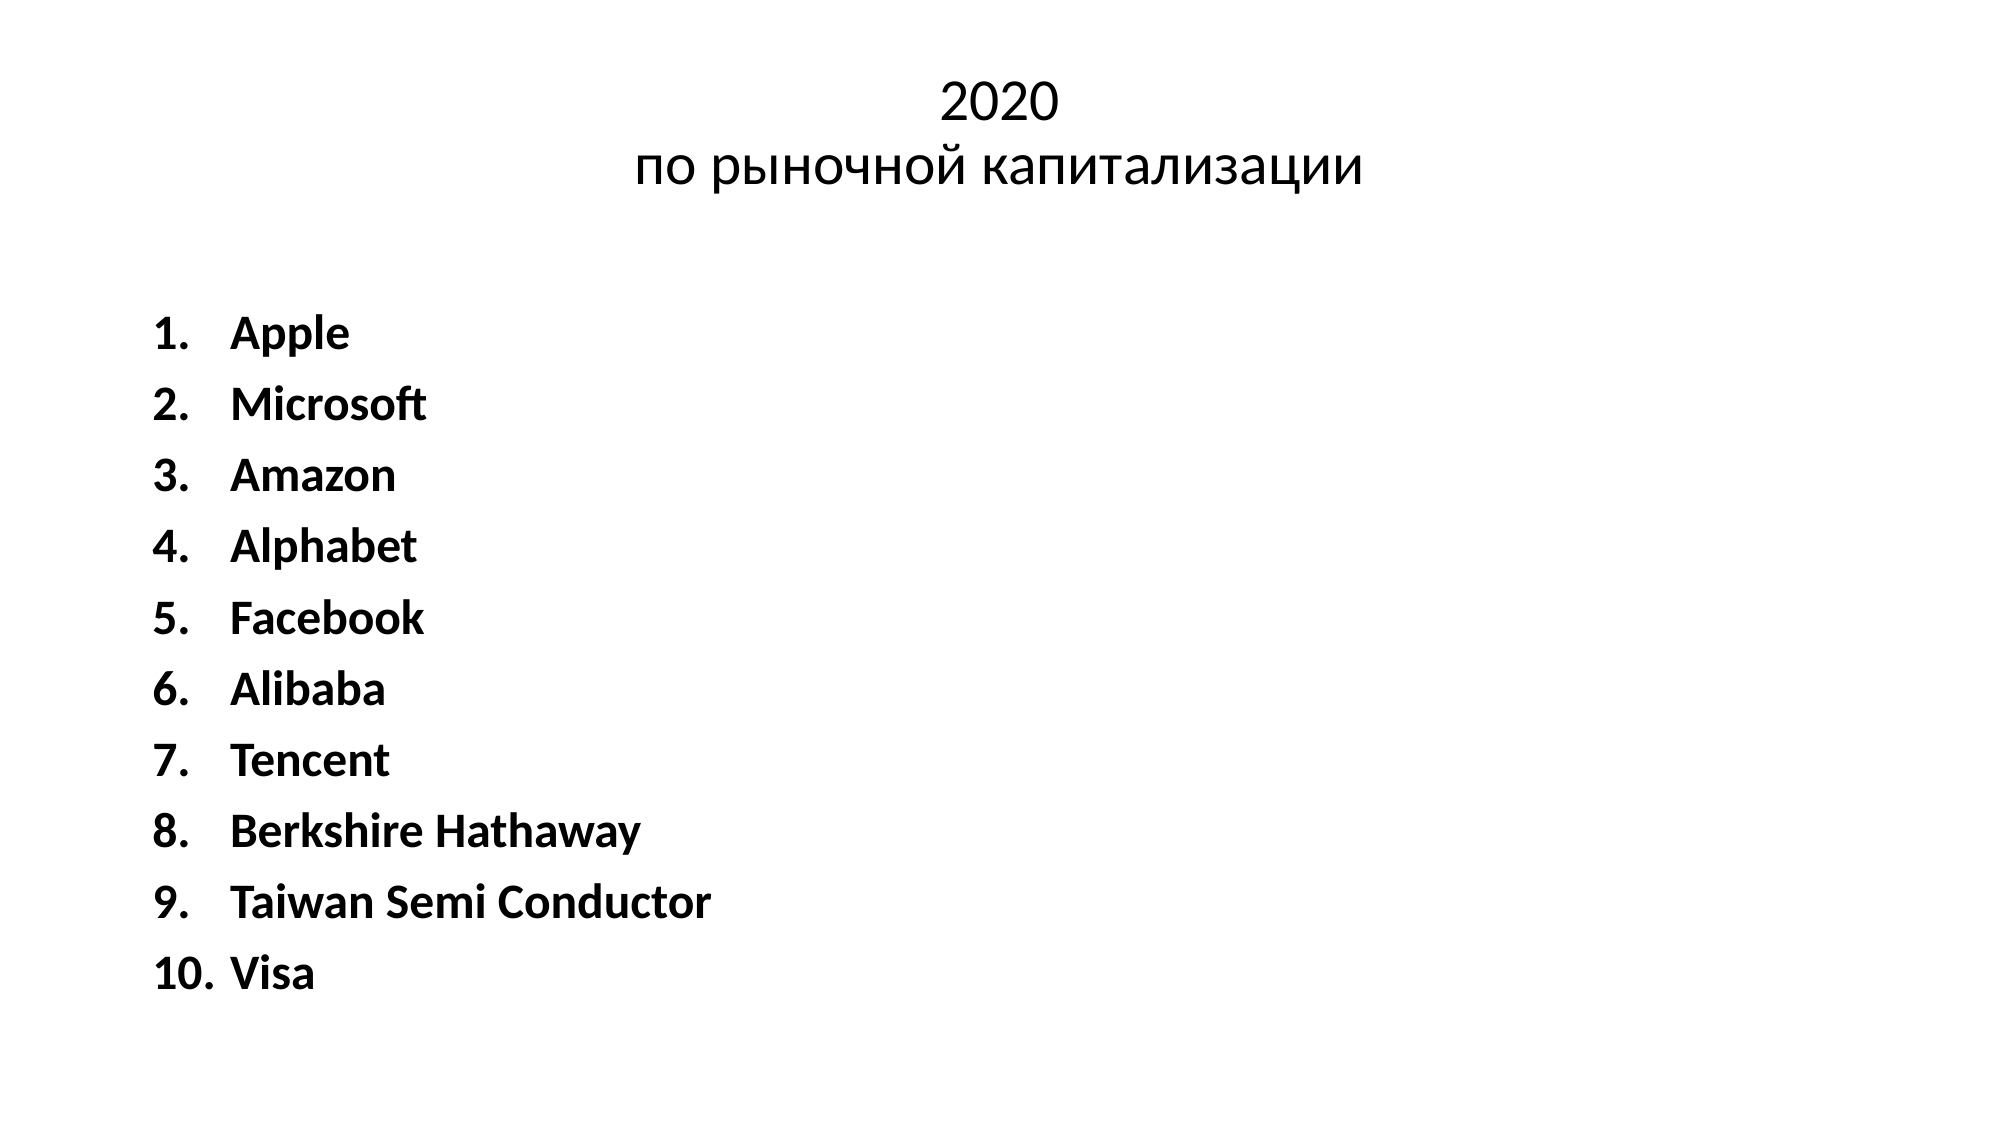

# 2020 по рыночной капитализации
Apple
Microsoft
Amazon
Alphabet
Facebook
Alibaba
Tencent
Berkshire Hathaway
Taiwan Semi Conductor
Visa